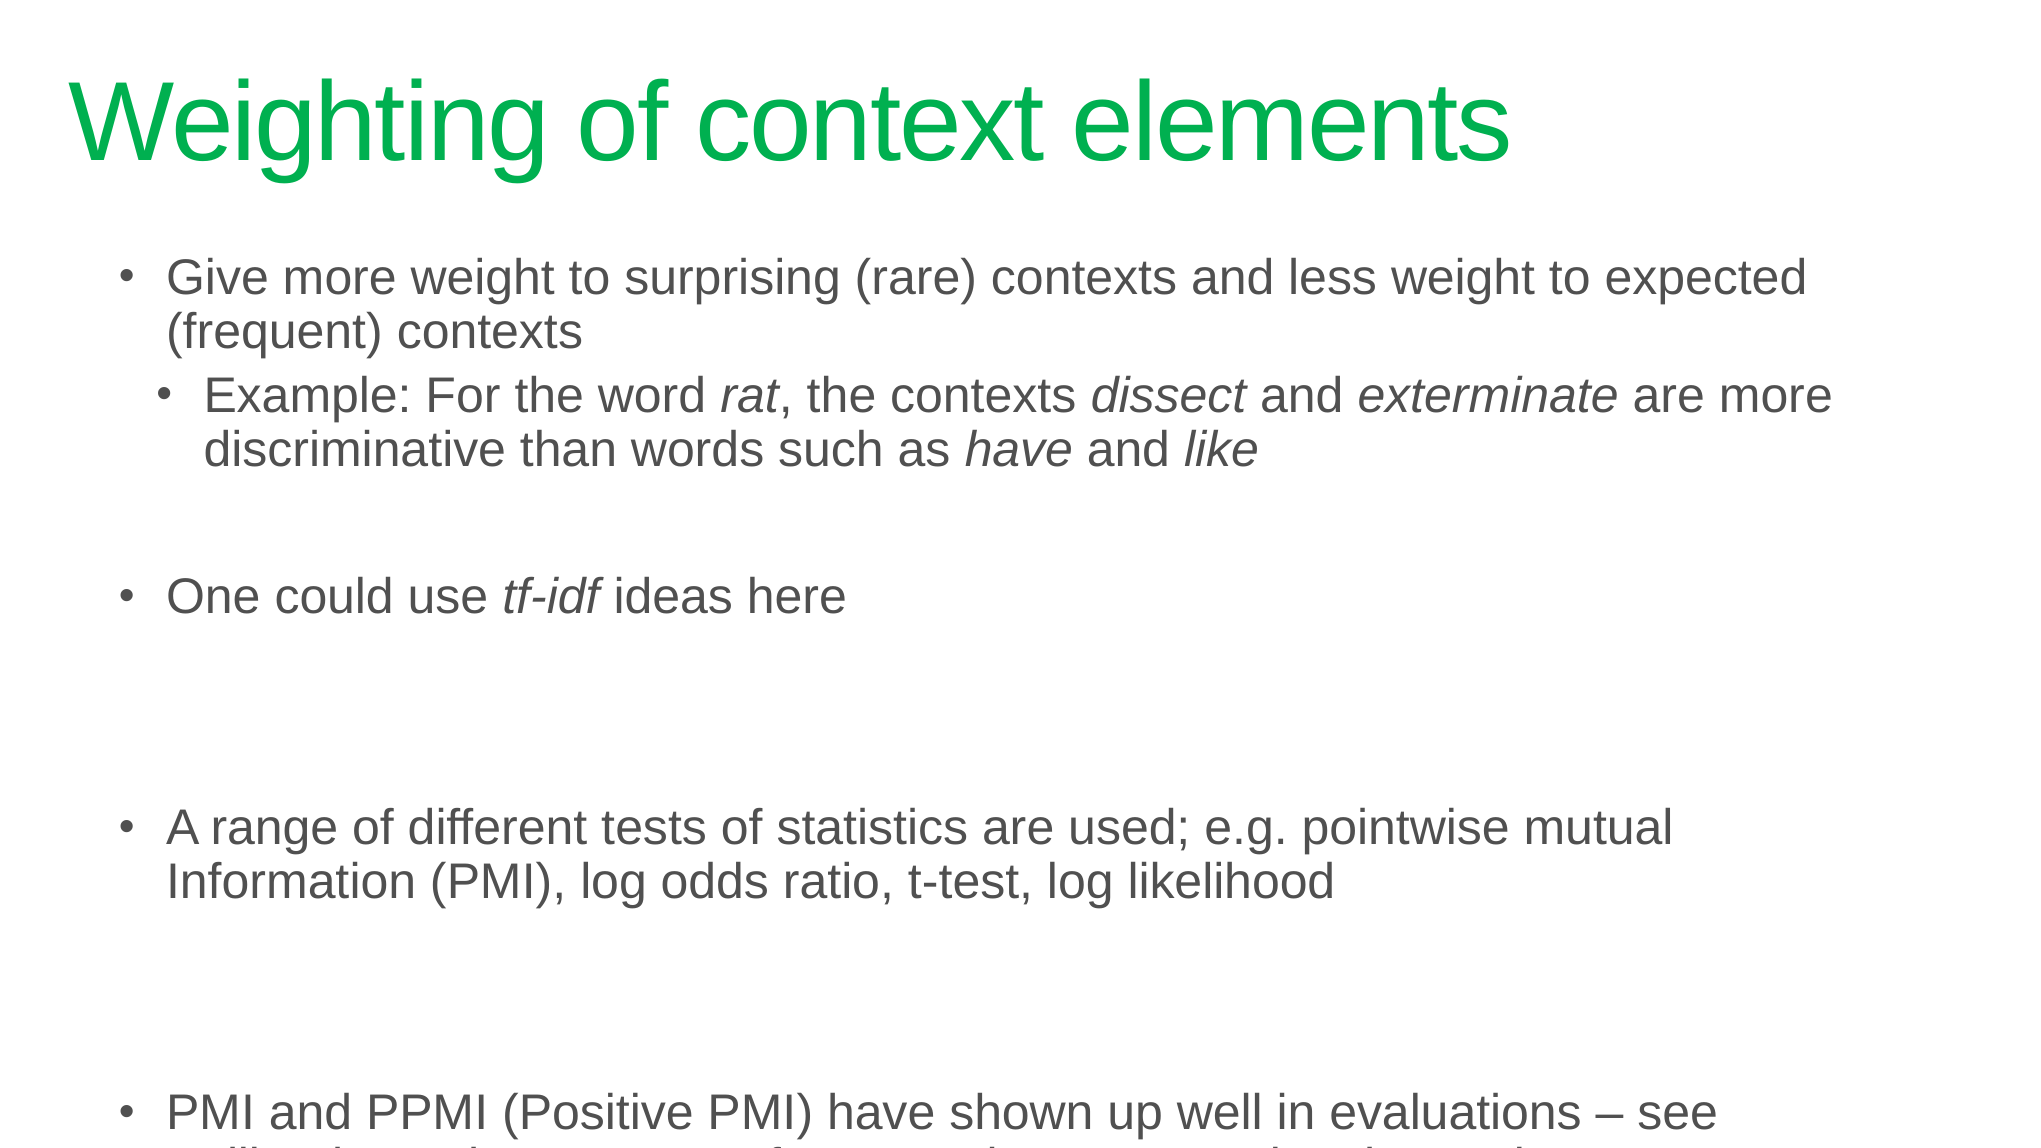

# Weighting of context elements
Give more weight to surprising (rare) contexts and less weight to expected (frequent) contexts
Example: For the word rat, the contexts dissect and exterminate are more discriminative than words such as have and like

One could use tf-idf ideas here

A range of different tests of statistics are used; e.g. pointwise mutual Information (PMI), log odds ratio, t-test, log likelihood

PMI and PPMI (Positive PMI) have shown up well in evaluations – see Bullinaria et al, 2011, 2012 for extensive computational experiments